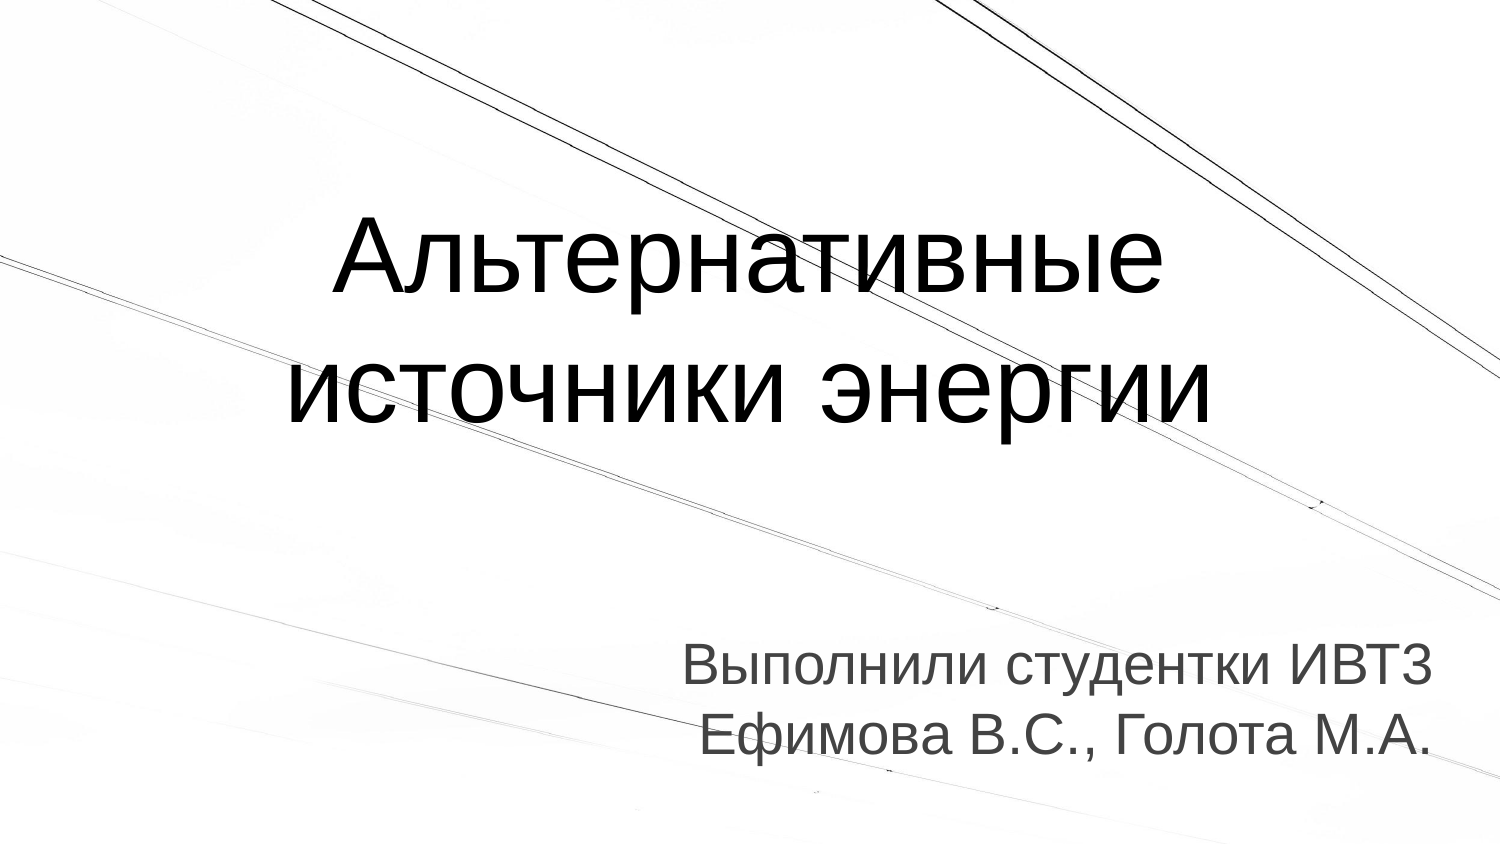

# Альтернативные источники энергии
Выполнили студентки ИВТ3
Ефимова В.С., Голота М.А.